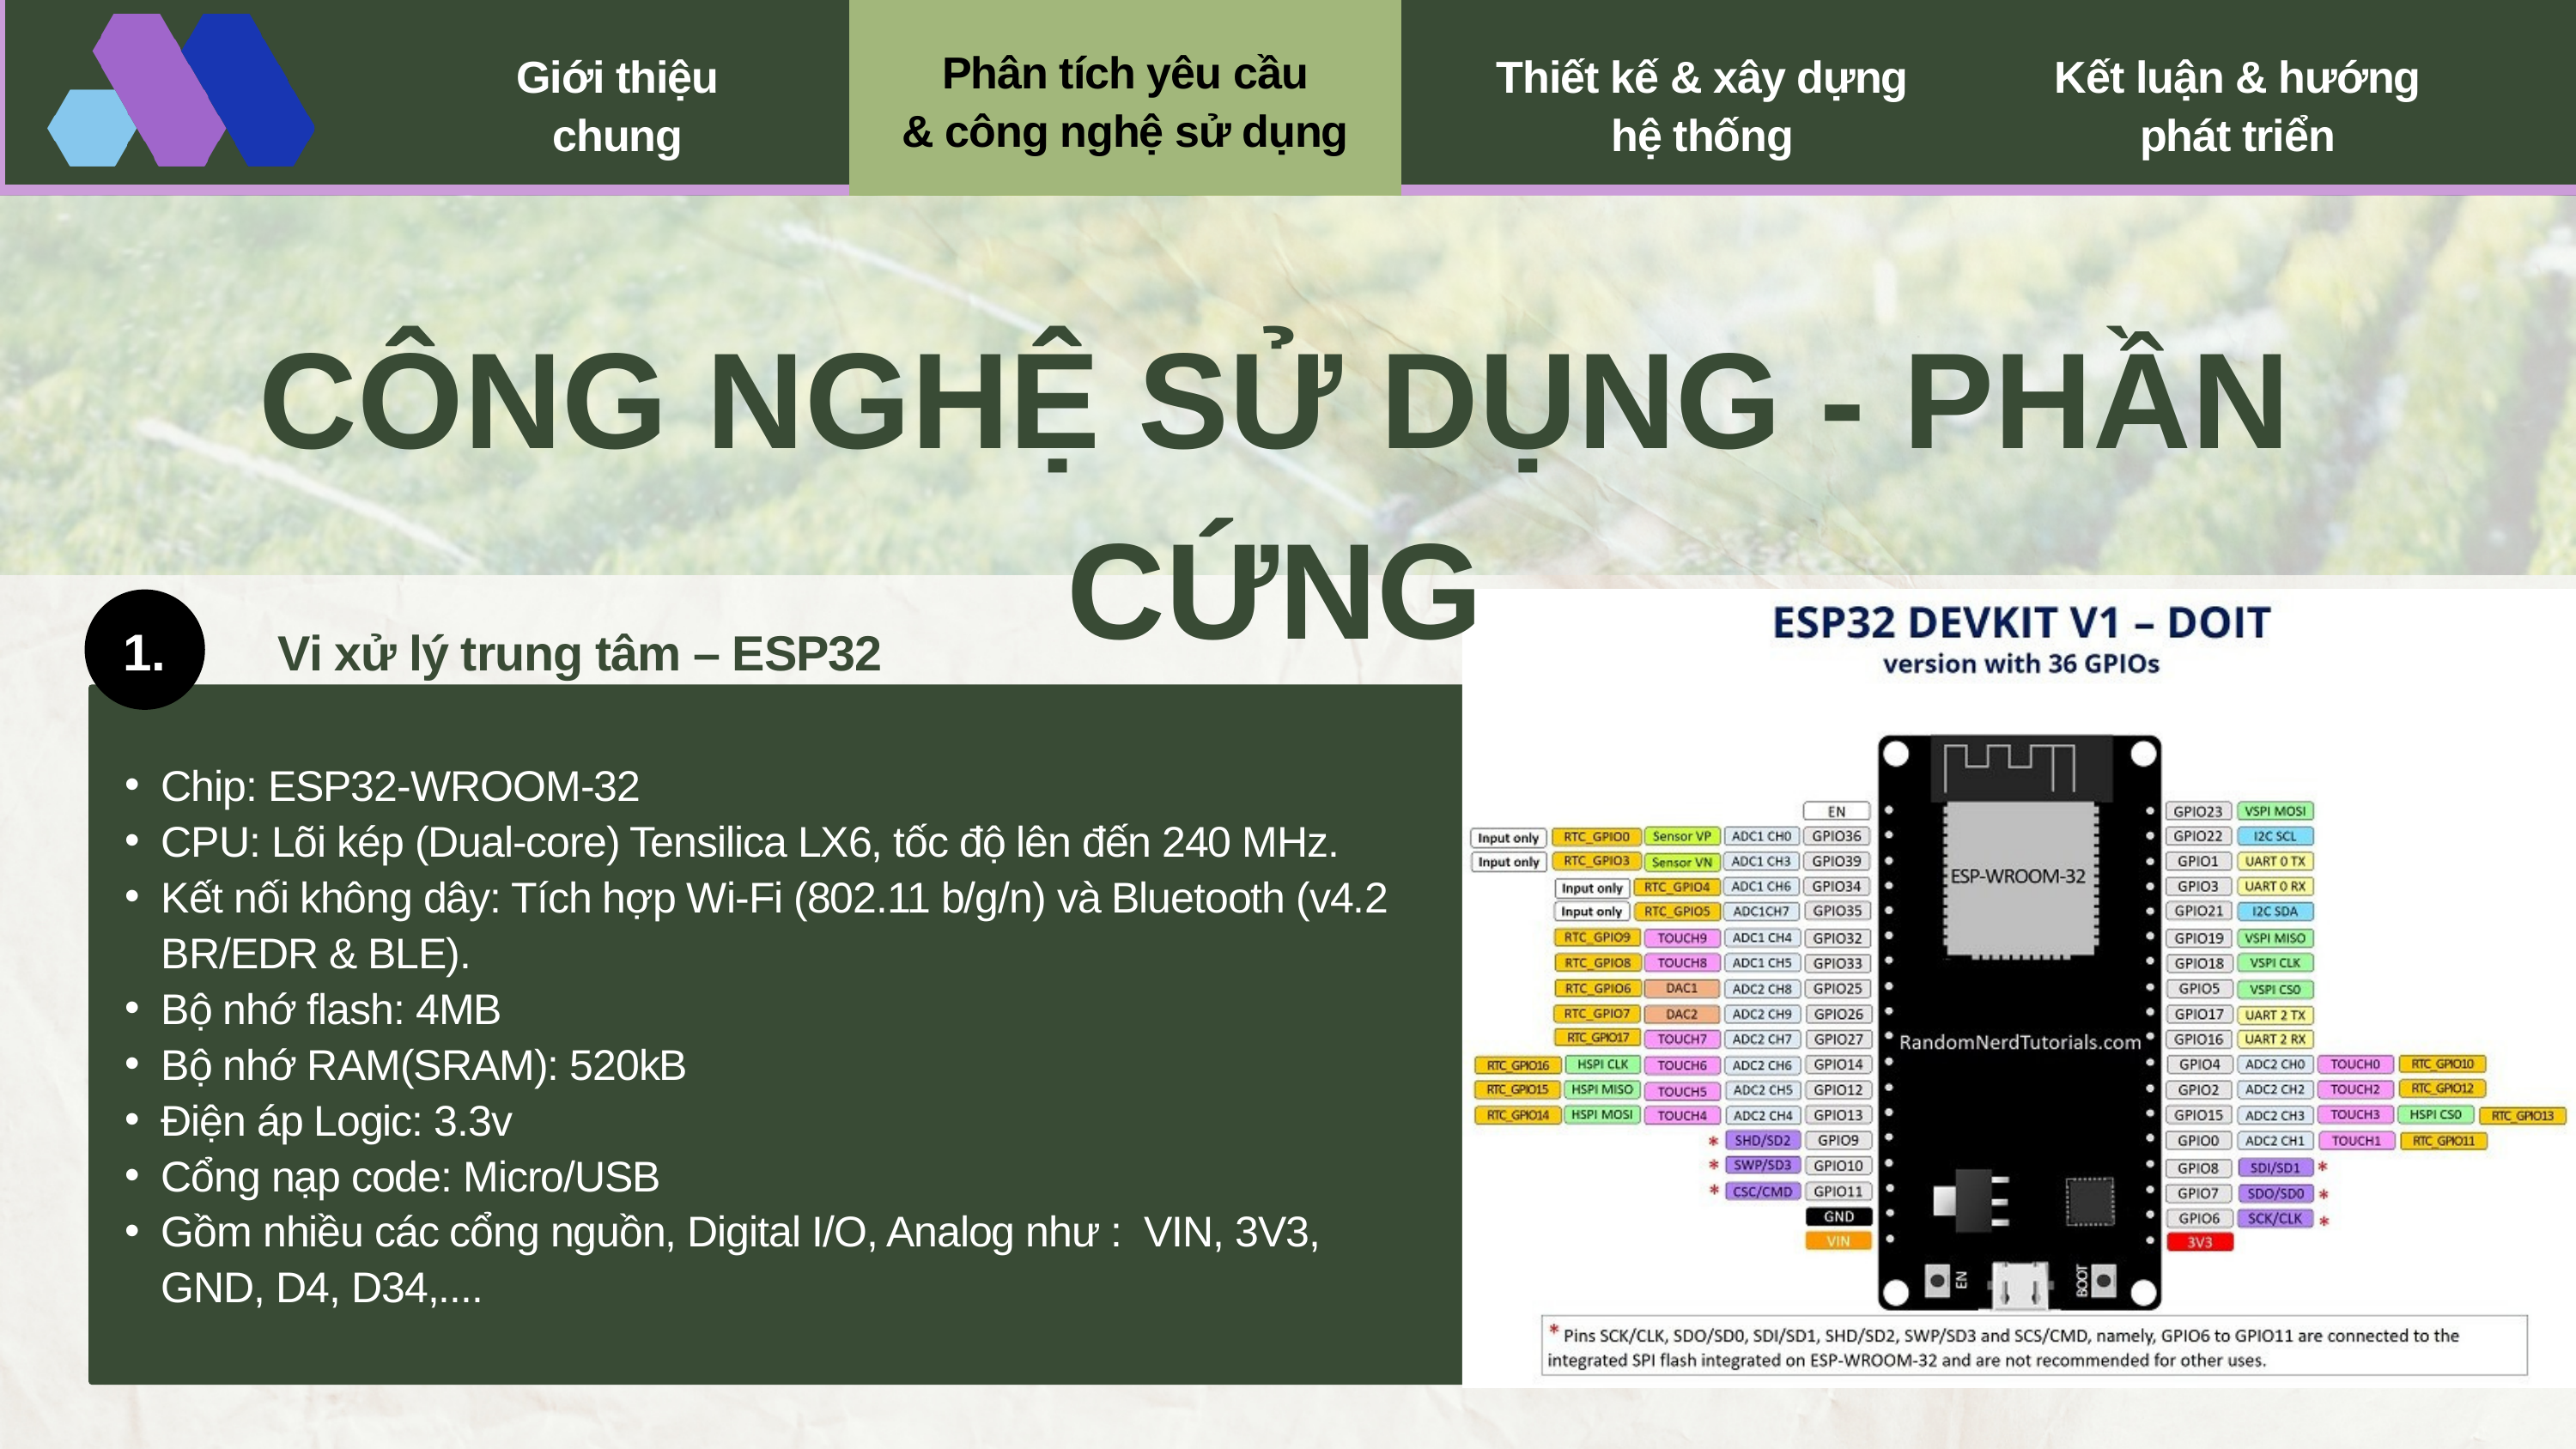

Phân tích yêu cầu
& công nghệ sử dụng
Giới thiệu
chung
Thiết kế & xây dựng
hệ thống
Kết luận & hướng
phát triển

CÔNG NGHỆ SỬ DỤNG - PHẦN CỨNG

1.

 Vi xử lý trung tâm – ESP32

Chip: ESP32-WROOM-32
CPU: Lõi kép (Dual-core) Tensilica LX6, tốc độ lên đến 240 MHz.
Kết nối không dây: Tích hợp Wi-Fi (802.11 b/g/n) và Bluetooth (v4.2 BR/EDR & BLE).
Bộ nhớ flash: 4MB
Bộ nhớ RAM(SRAM): 520kB
Điện áp Logic: 3.3v
Cổng nạp code: Micro/USB
Gồm nhiều các cổng nguồn, Digital I/O, Analog như :  VIN, 3V3, GND, D4, D34,....